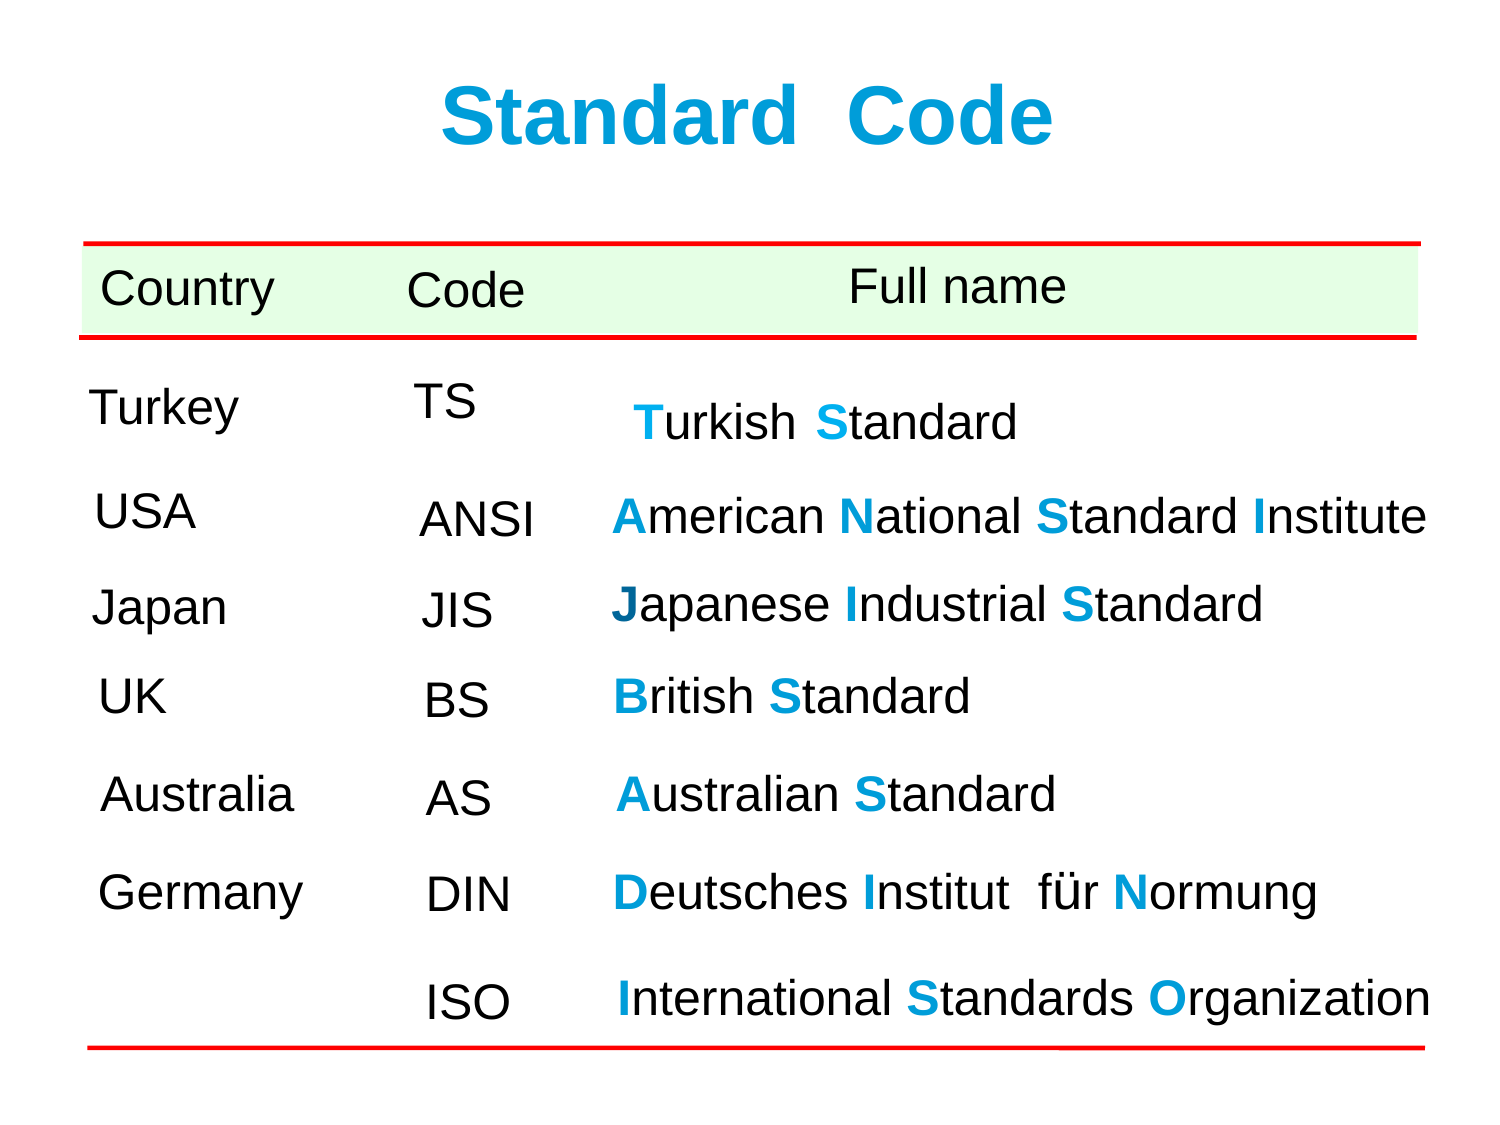

Standard  Code

Full name
Country
Code

TS
  Turkish Standard
Turkey
USA
American National Standard Institute
ANSI
Japanese Industrial Standard
Japan
JIS
British Standard
UK
BS
Australian Standard
Australia
AS
Deutsches Institut  für Normung
Germany
DIN
International Standards Organization
ISO